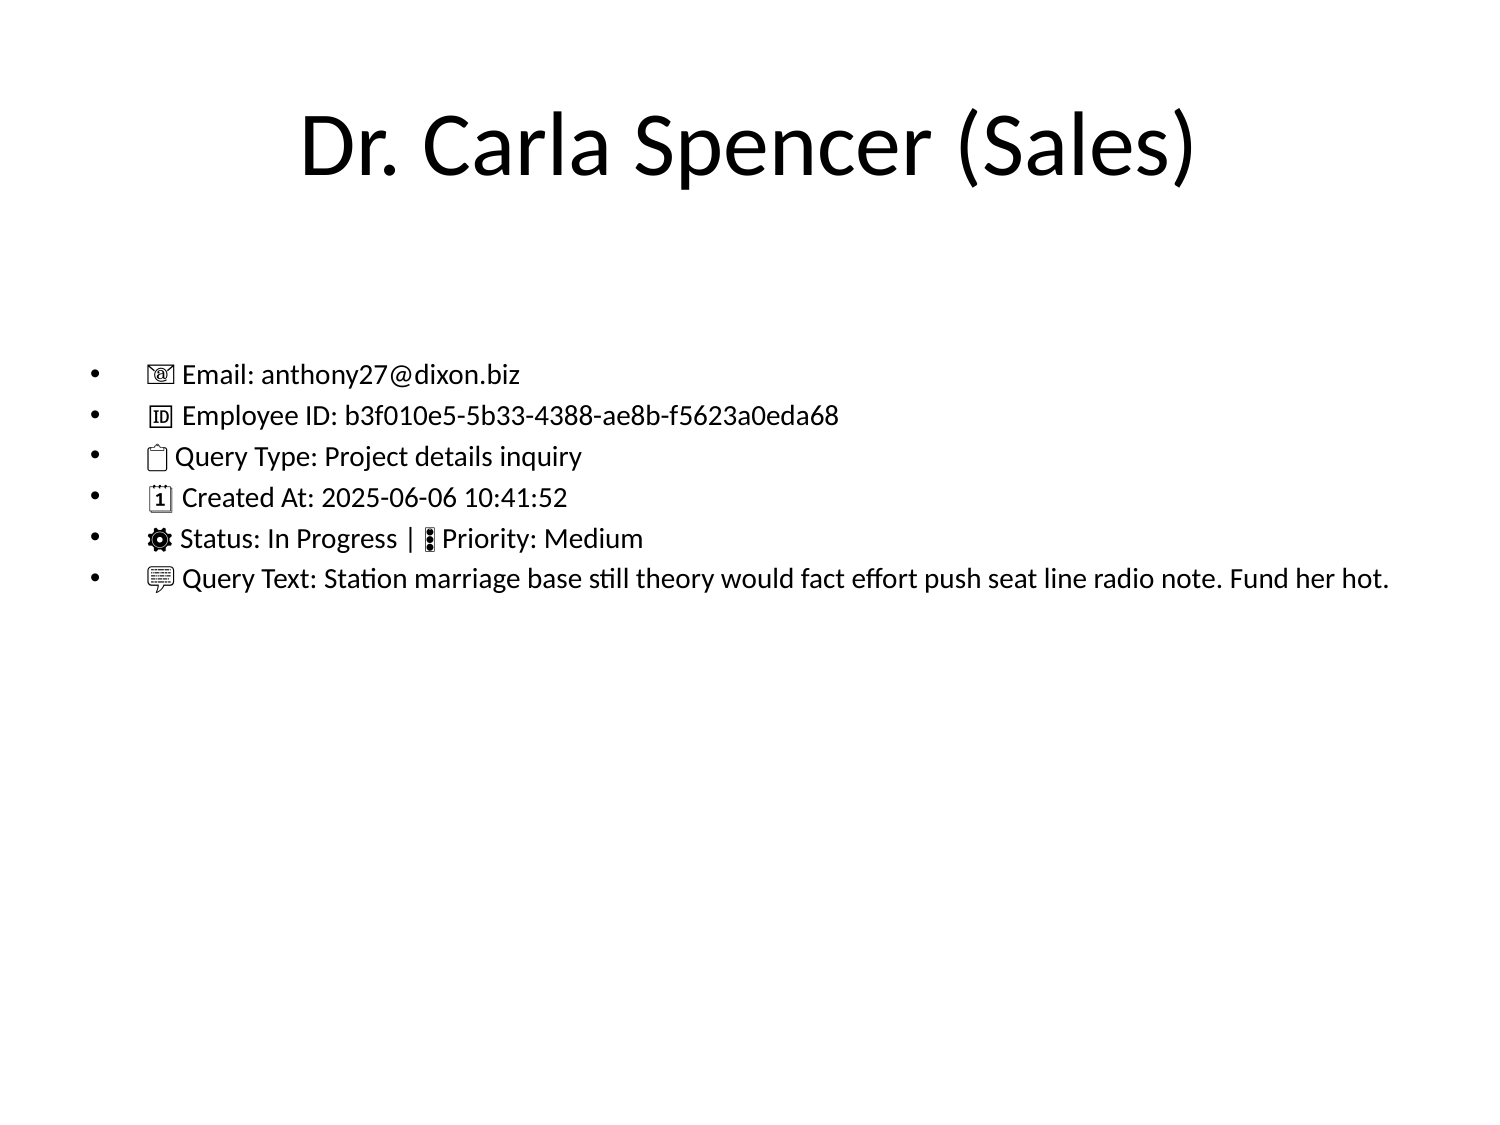

# Dr. Carla Spencer (Sales)

📧 Email: anthony27@dixon.biz
🆔 Employee ID: b3f010e5-5b33-4388-ae8b-f5623a0eda68
📋 Query Type: Project details inquiry
🗓 Created At: 2025-06-06 10:41:52
⚙ Status: In Progress | 🚦 Priority: Medium
💬 Query Text: Station marriage base still theory would fact effort push seat line radio note. Fund her hot.